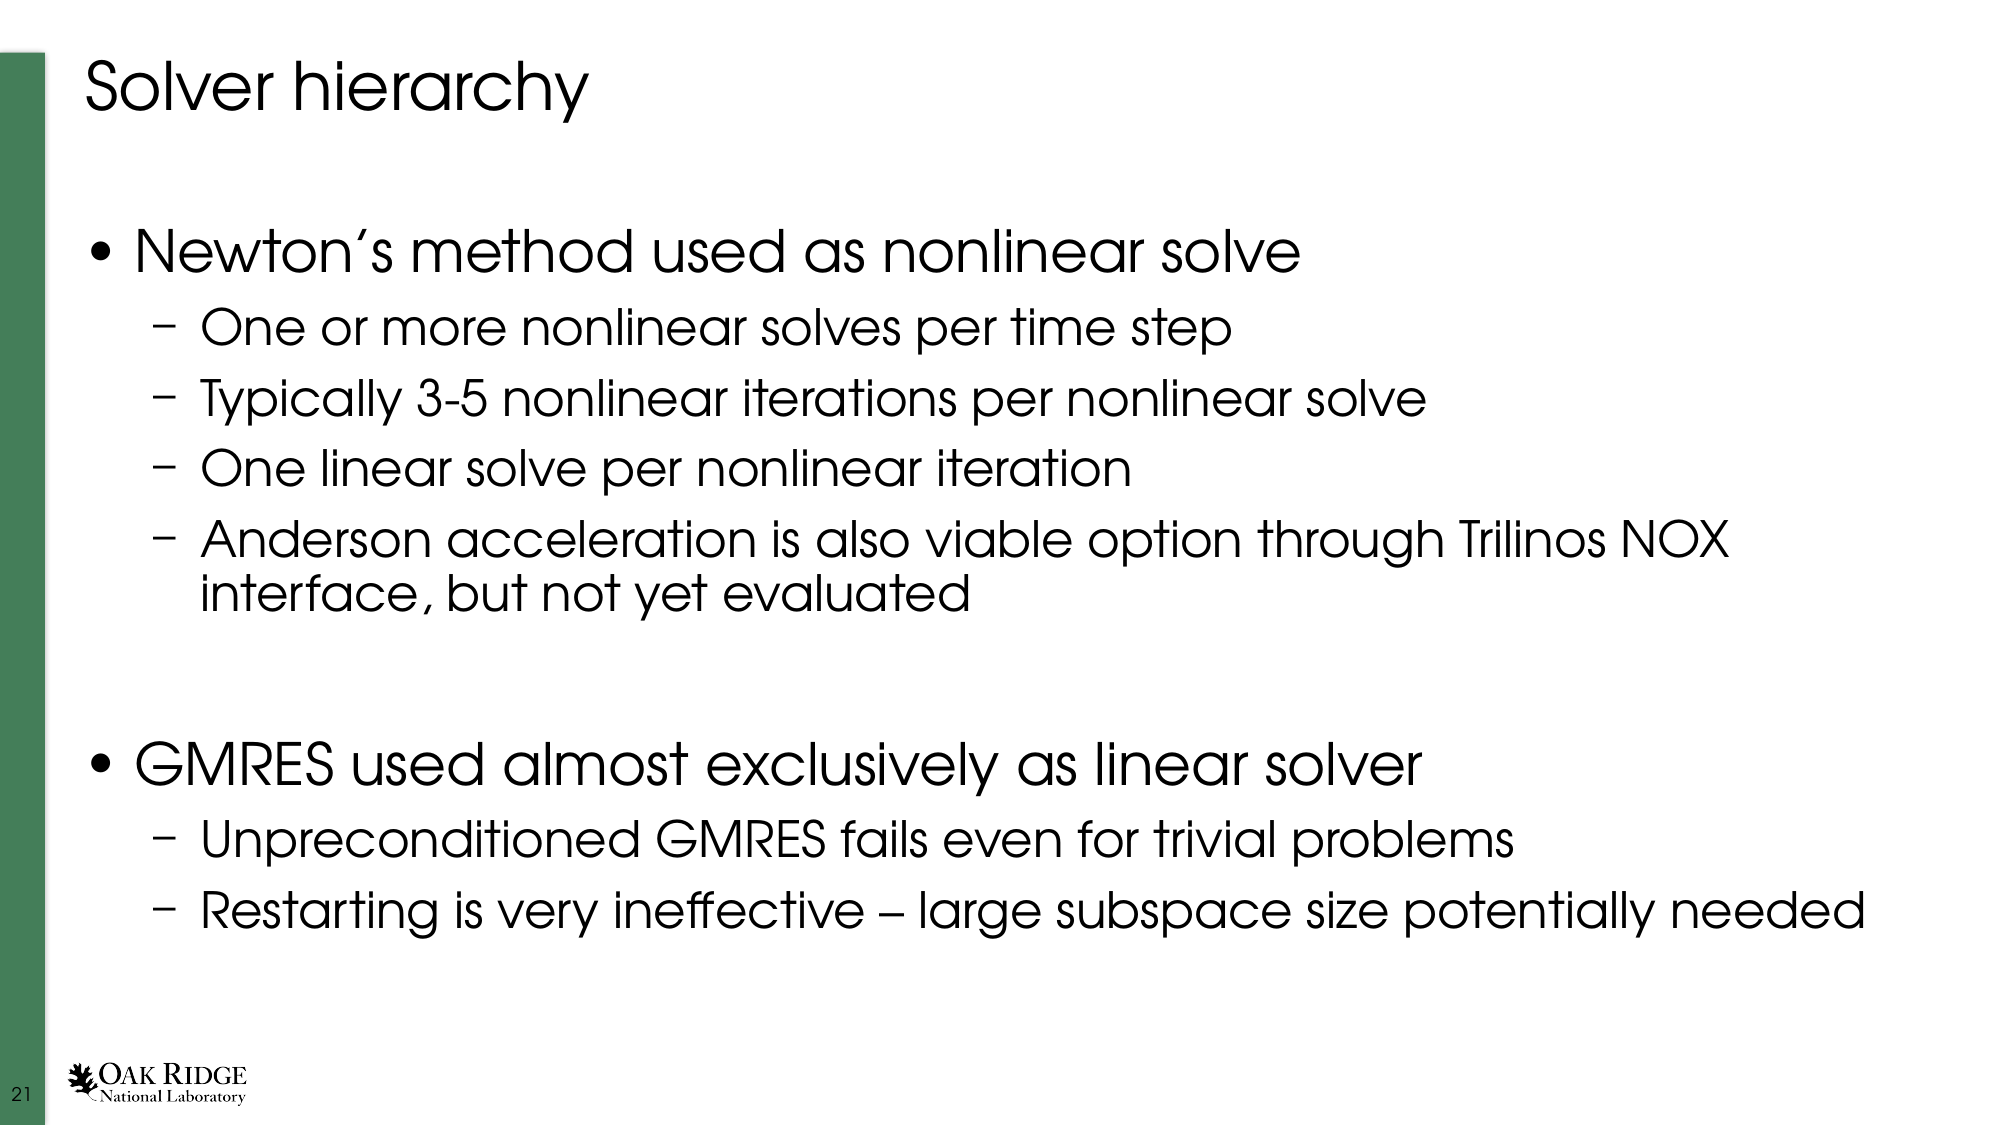

# Solver hierarchy
Newton’s method used as nonlinear solve
One or more nonlinear solves per time step
Typically 3-5 nonlinear iterations per nonlinear solve
One linear solve per nonlinear iteration
Anderson acceleration is also viable option through Trilinos NOX interface, but not yet evaluated

GMRES used almost exclusively as linear solver
Unpreconditioned GMRES fails even for trivial problems
Restarting is very ineffective – large subspace size potentially needed